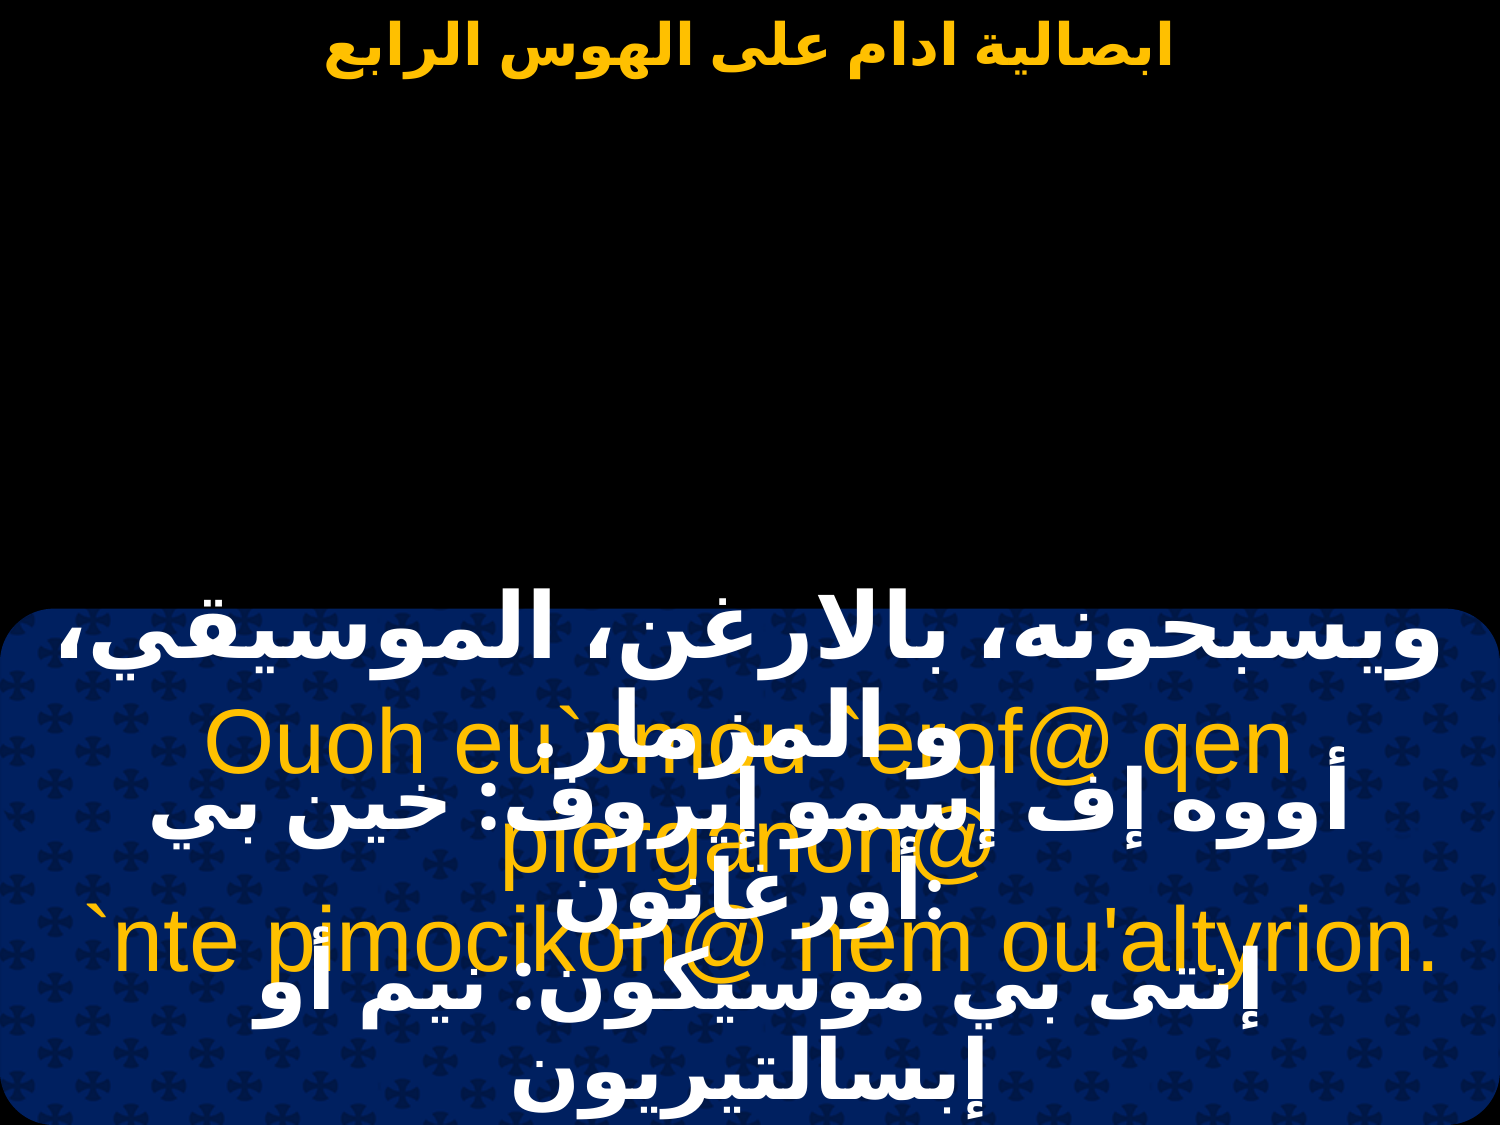

#
ويسبحونه، بالارغن، الموسيقي، و المزمار.
Ouoh eu`cmou `erof@ qen piorganon@
 `nte pimocikon@ nem ou'altyrion.
أووه إف إسمو إيروف: خين بي أورغانون:
 إنتى بي موسيكون: نيم أو إبسالتيريون